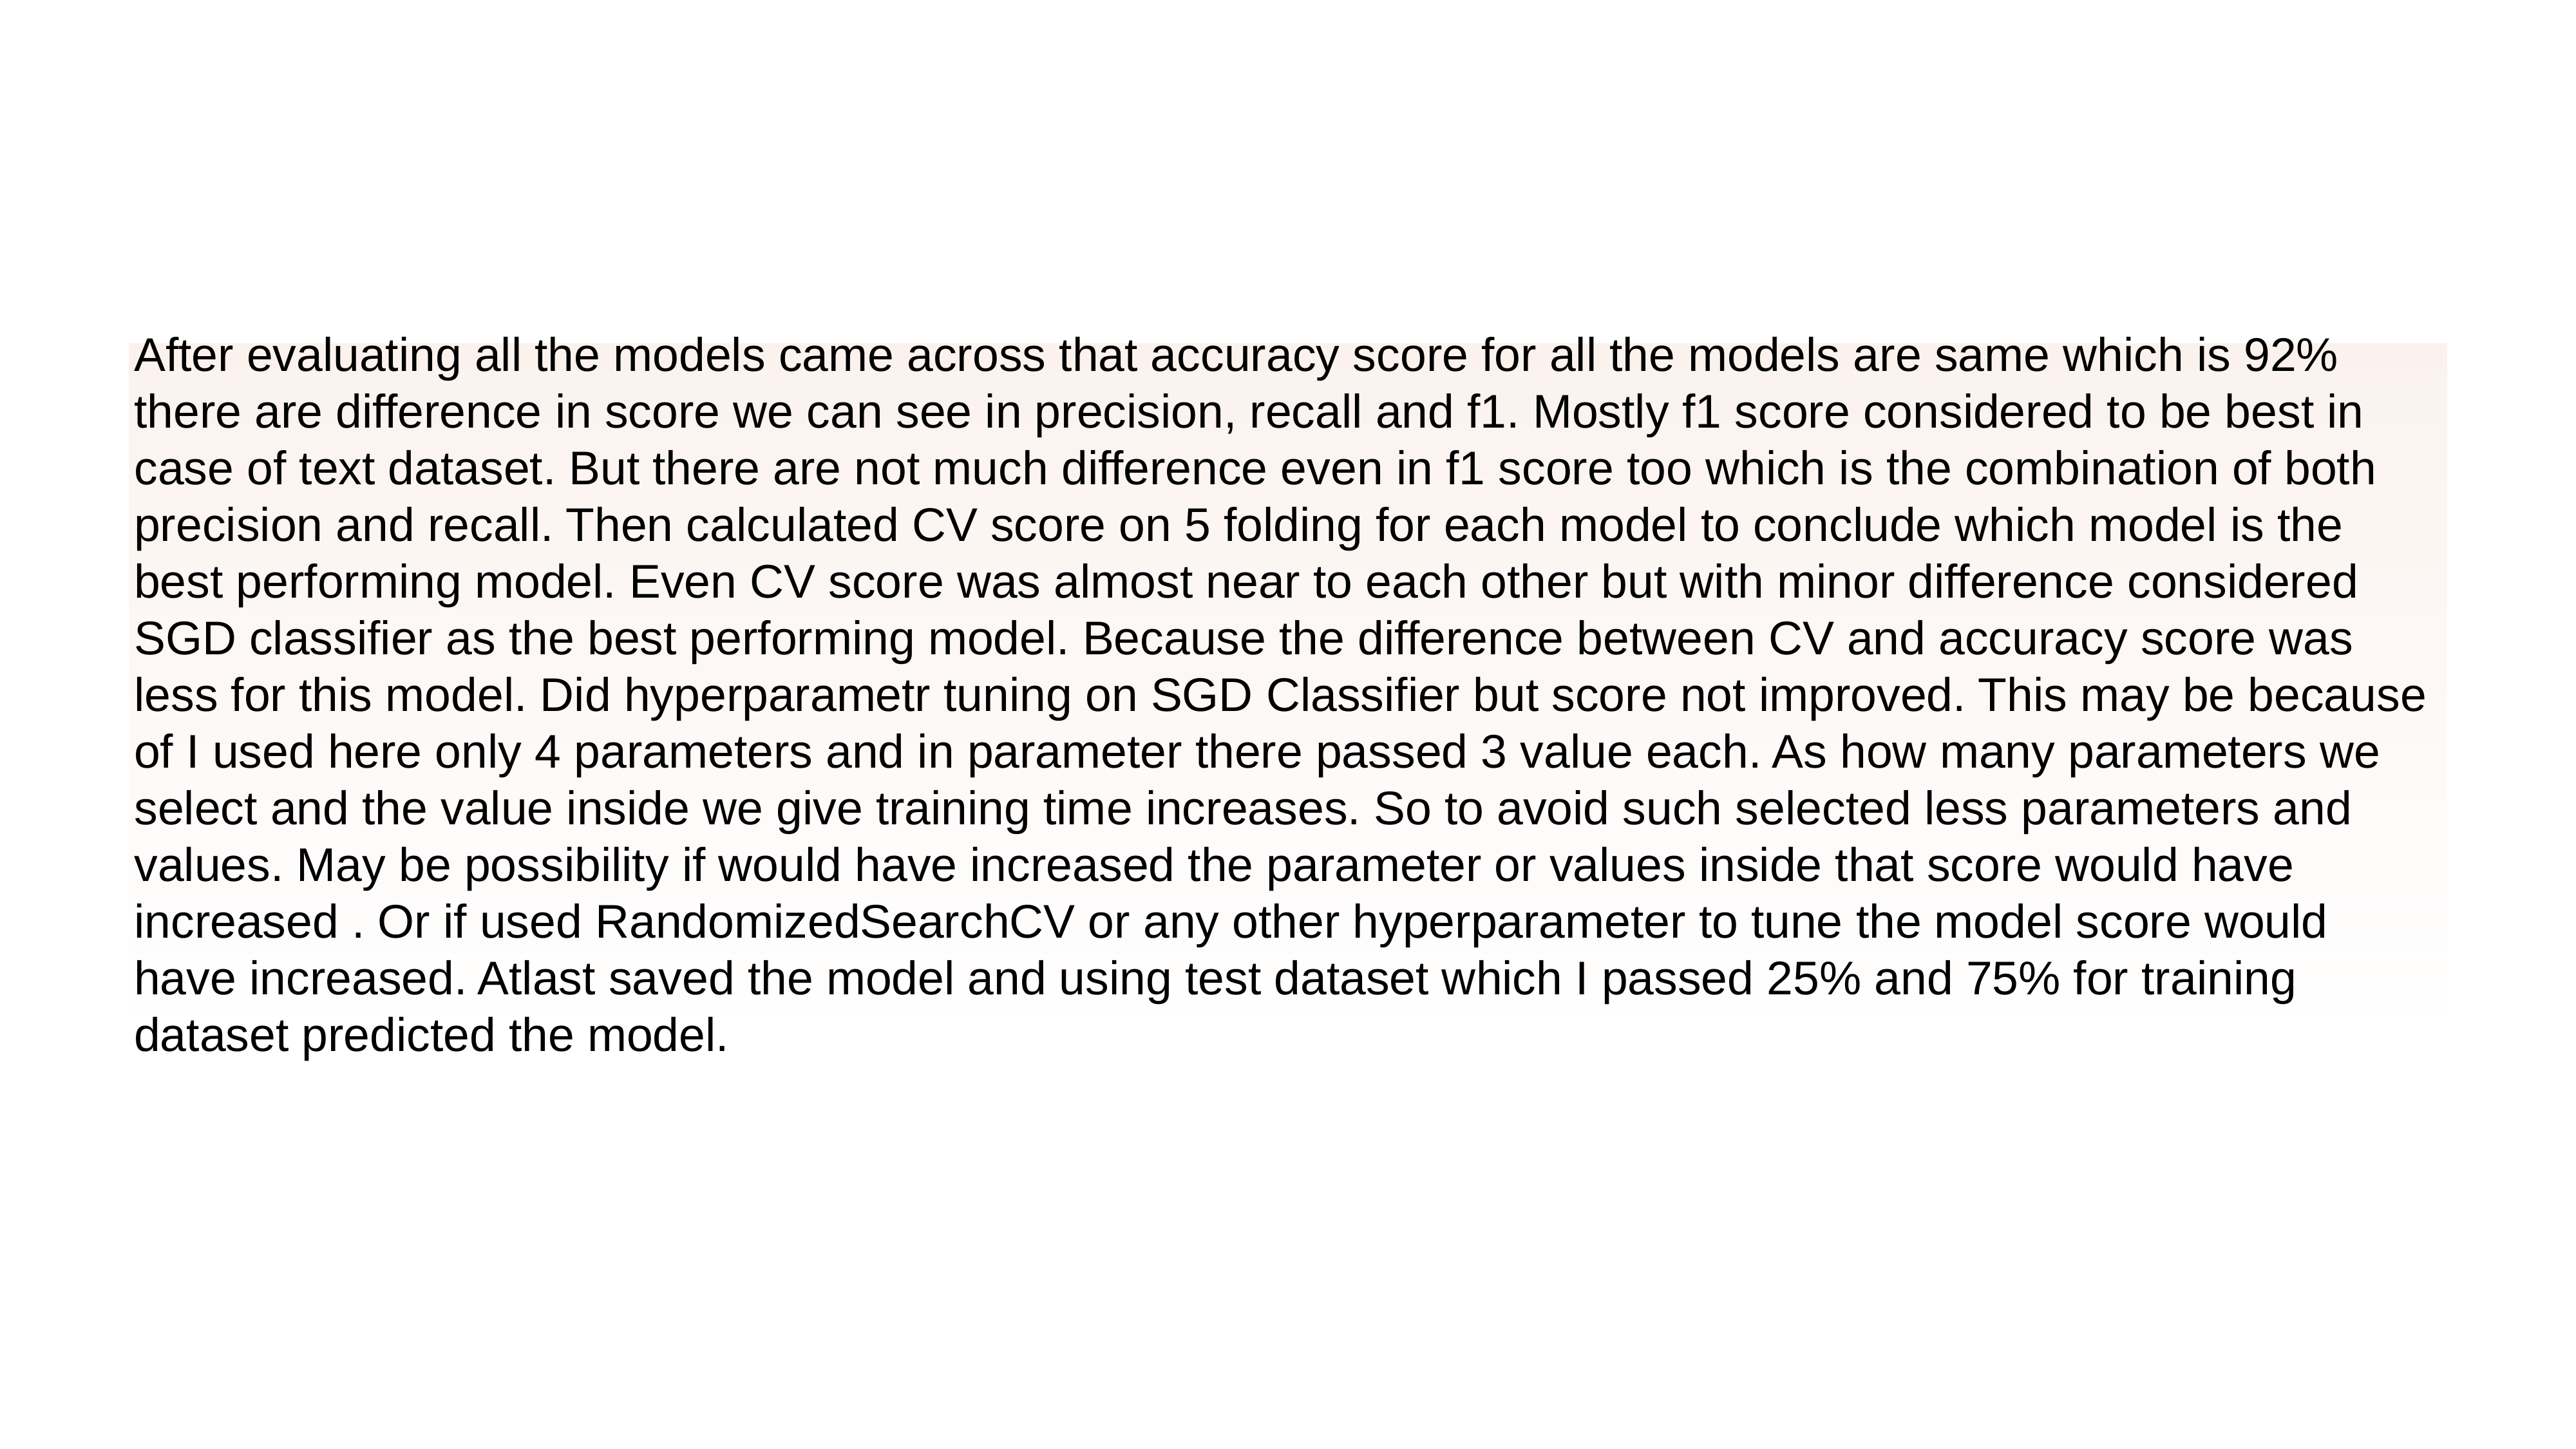

After evaluating all the models came across that accuracy score for all the models are same which is 92% there are difference in score we can see in precision, recall and f1. Mostly f1 score considered to be best in case of text dataset. But there are not much difference even in f1 score too which is the combination of both precision and recall. Then calculated CV score on 5 folding for each model to conclude which model is the best performing model. Even CV score was almost near to each other but with minor difference considered SGD classifier as the best performing model. Because the difference between CV and accuracy score was less for this model. Did hyperparametr tuning on SGD Classifier but score not improved. This may be because of I used here only 4 parameters and in parameter there passed 3 value each. As how many parameters we select and the value inside we give training time increases. So to avoid such selected less parameters and values. May be possibility if would have increased the parameter or values inside that score would have increased . Or if used RandomizedSearchCV or any other hyperparameter to tune the model score would have increased. Atlast saved the model and using test dataset which I passed 25% and 75% for training dataset predicted the model.